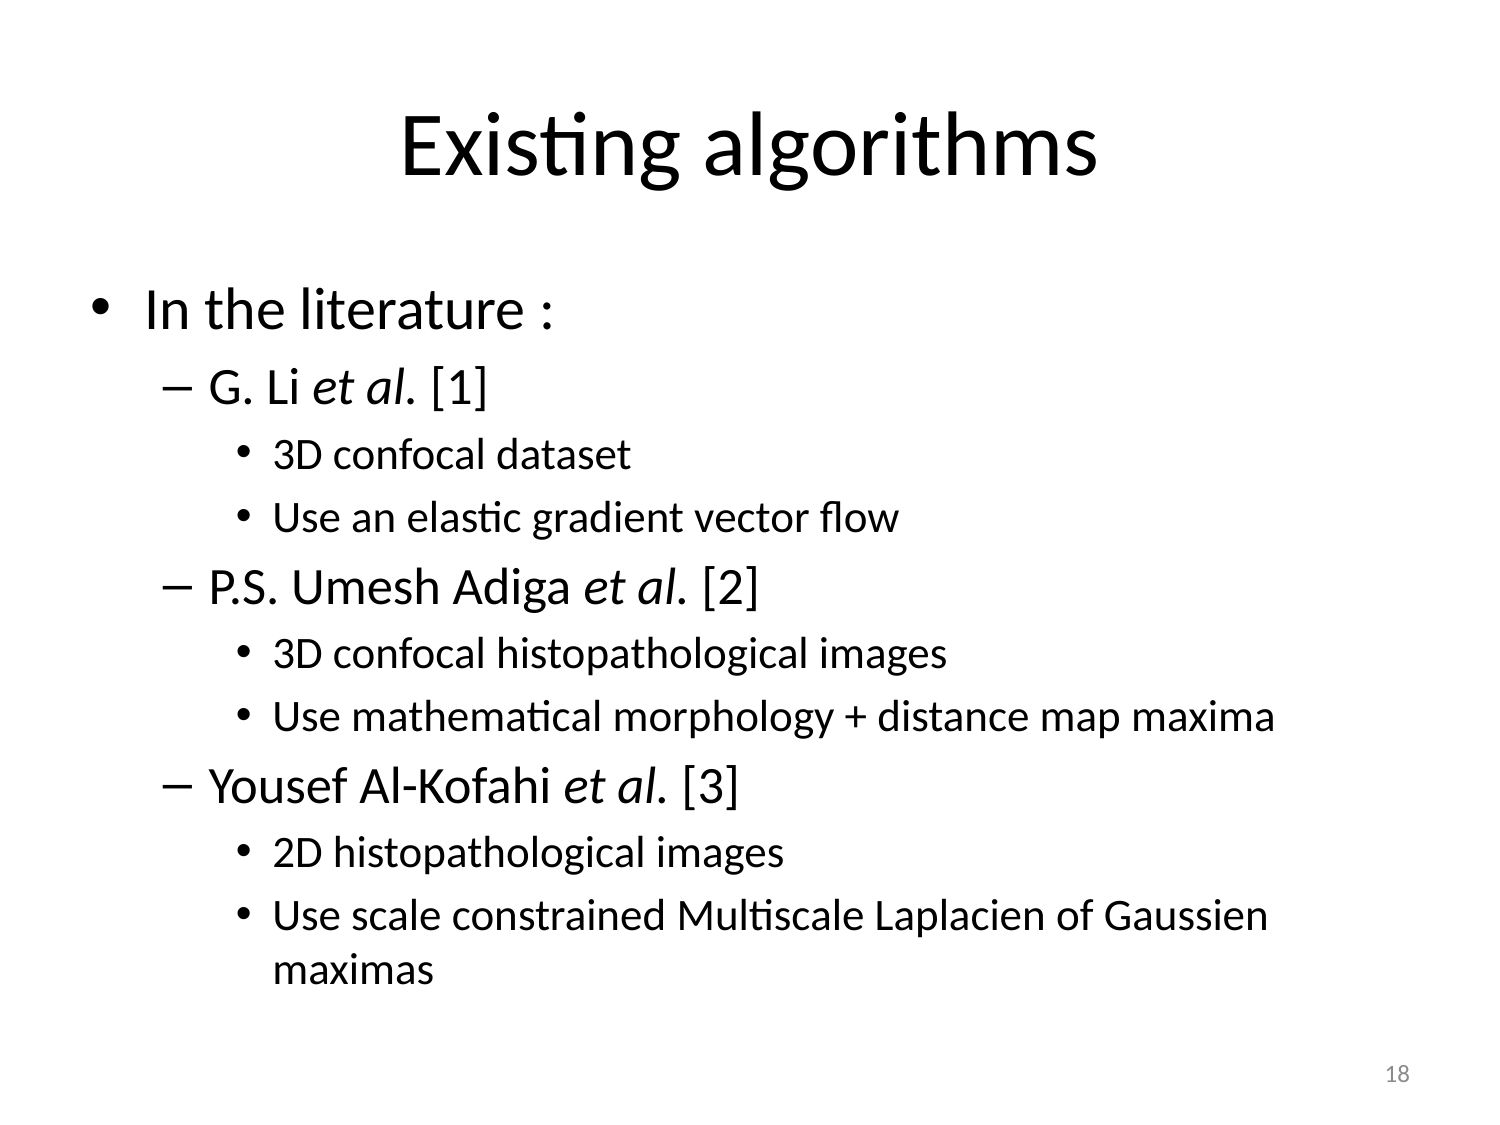

# Existing algorithms
In the literature :
G. Li et al. [1]
3D confocal dataset
Use an elastic gradient vector flow
P.S. Umesh Adiga et al. [2]
3D confocal histopathological images
Use mathematical morphology + distance map maxima
Yousef Al-Kofahi et al. [3]
2D histopathological images
Use scale constrained Multiscale Laplacien of Gaussien maximas

18